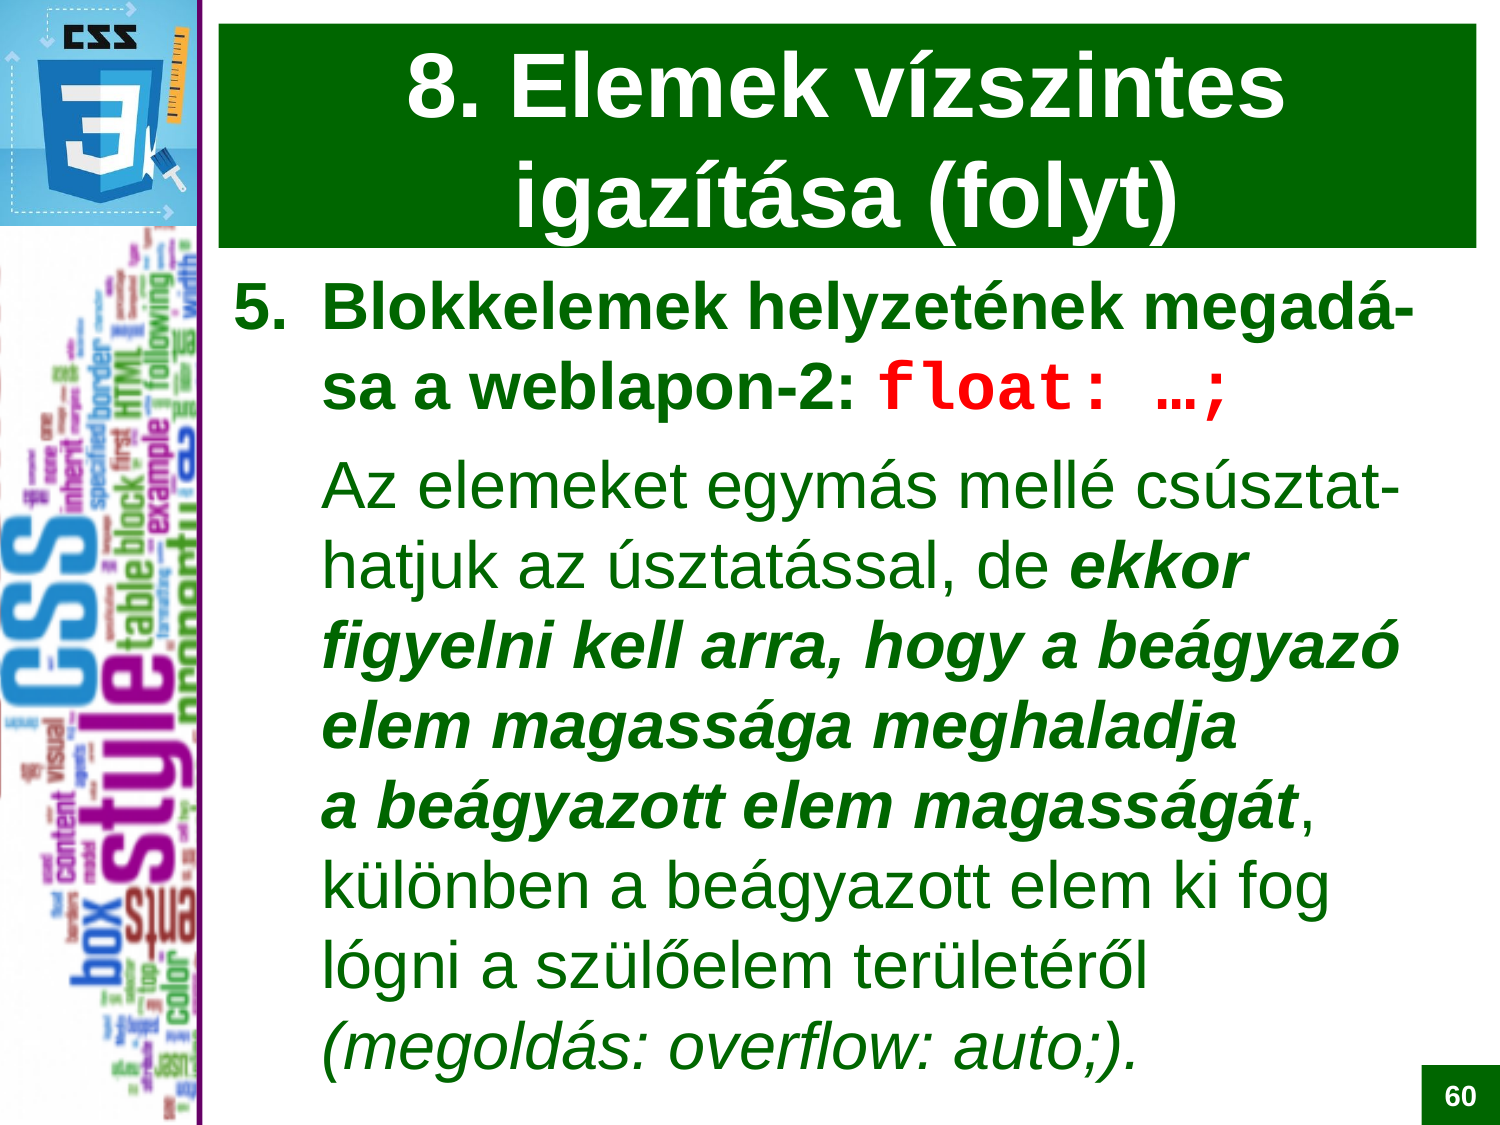

# 8. Elemek vízszintes igazítása (folyt)
5.	Blokkelemek helyzetének megadá-sa a weblapon-2: float: …;
Az elemeket egymás mellé csúsztat-hatjuk az úsztatással, de ekkor figyelni kell arra, hogy a beágyazó elem magassága meghaladja
a beágyazott elem magasságát, különben a beágyazott elem ki fog lógni a szülőelem területéről
(megoldás: overflow: auto;).
60